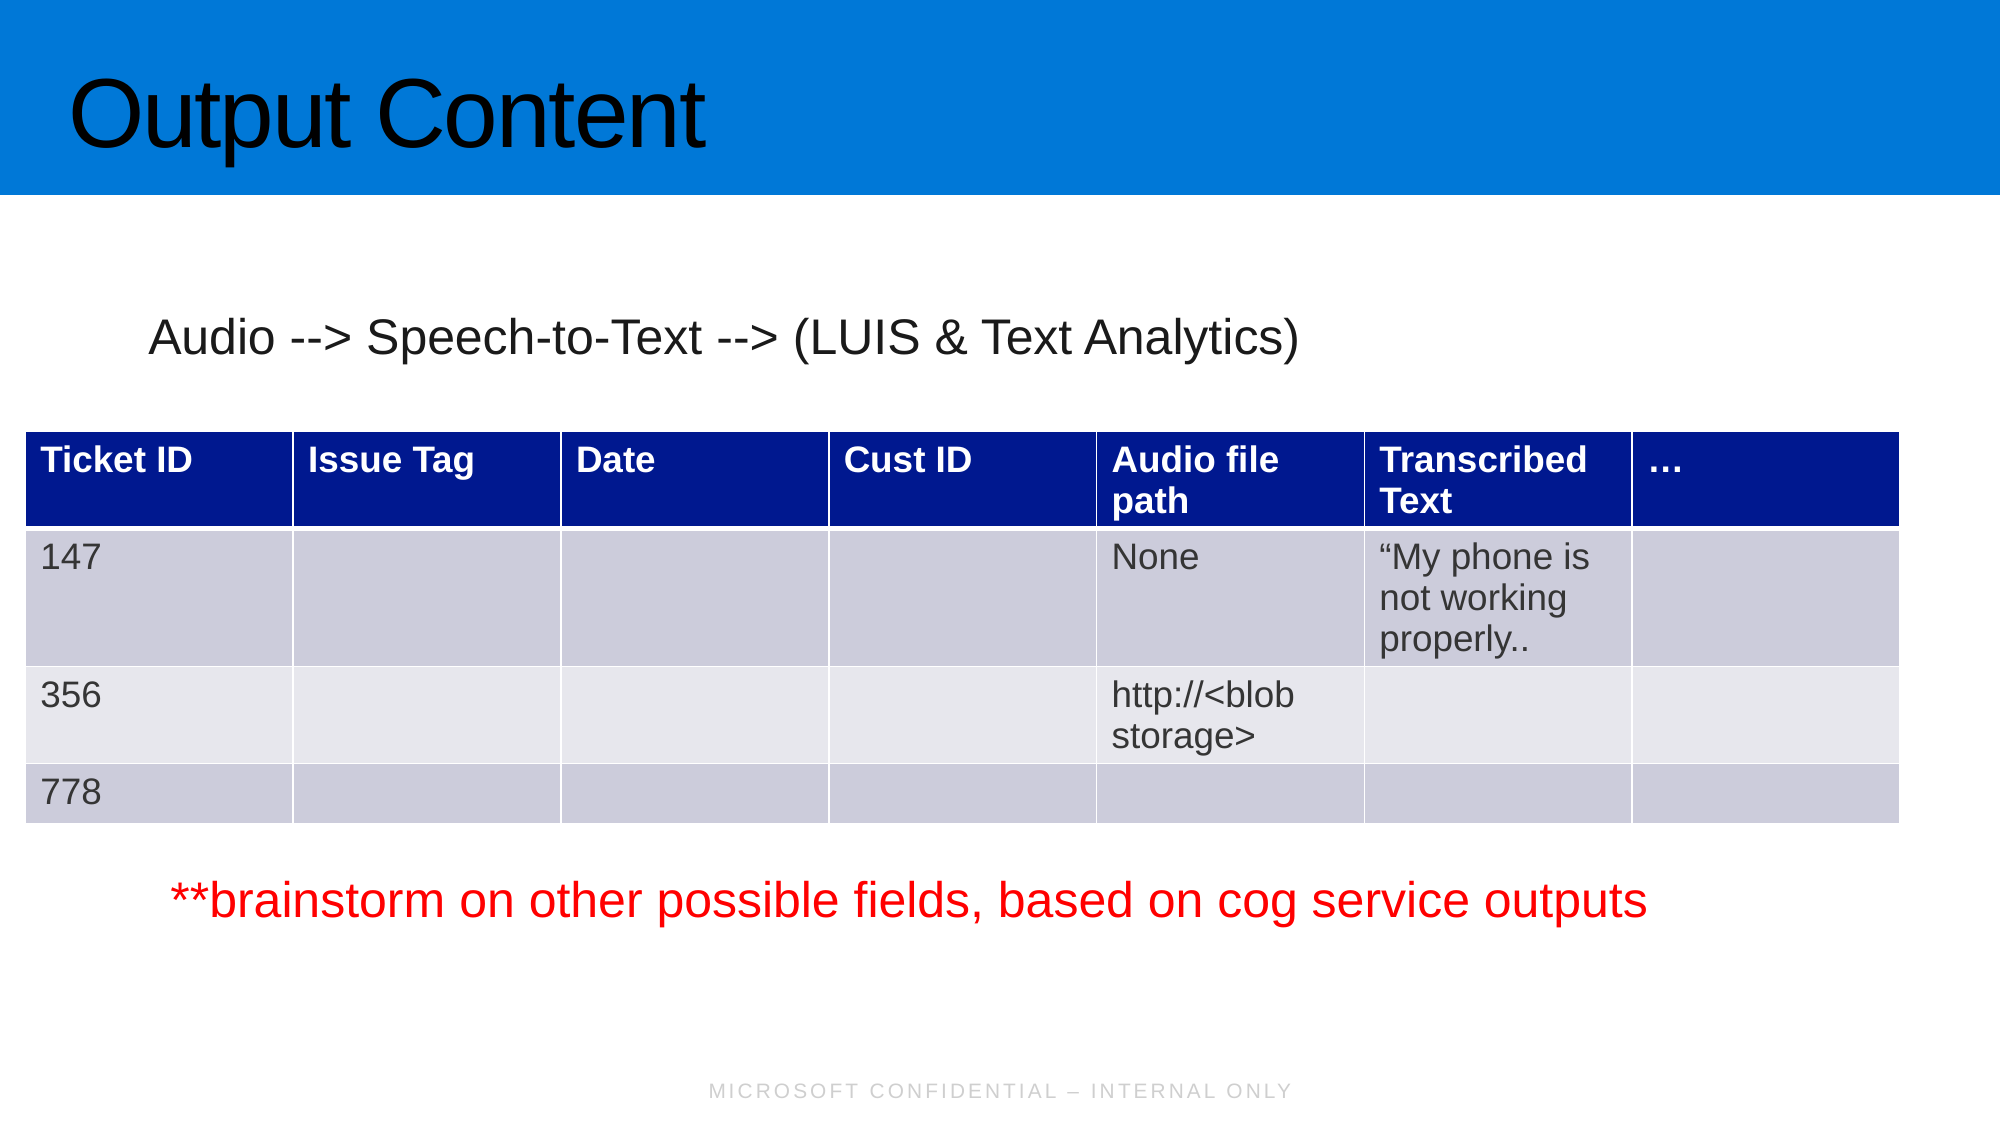

# Output Content
Audio --> Speech-to-Text --> (LUIS & Text Analytics)
| Ticket ID | Issue Tag | Date | Cust ID | Audio file path | Transcribed Text | … |
| --- | --- | --- | --- | --- | --- | --- |
| 147 |  |  |  | None | “My phone is not working properly.. |  |
| 356 |  |  |  | http://<blob storage> |  |  |
| 778 |  |  |  |  |  |  |
**brainstorm on other possible fields, based on cog service outputs